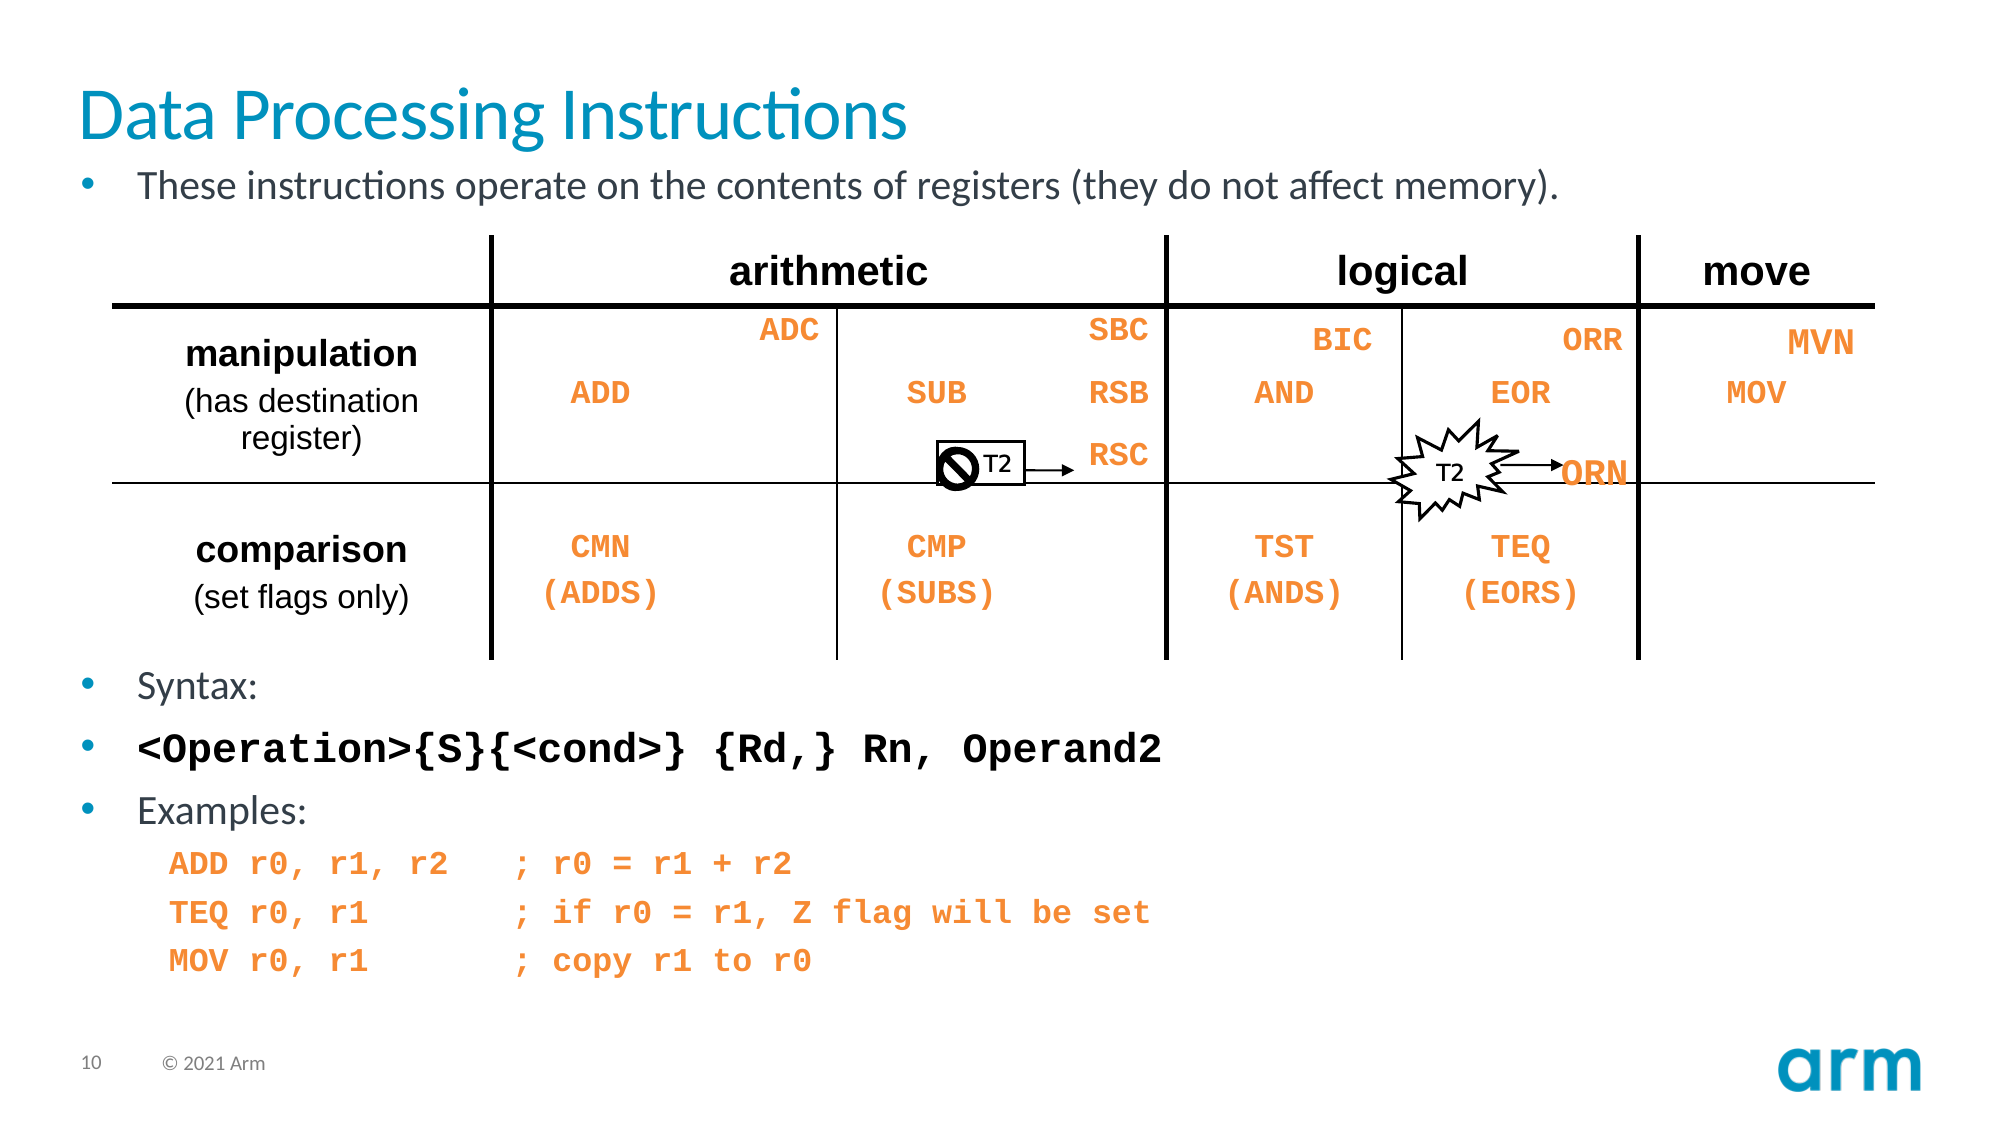

# Data Processing Instructions
These instructions operate on the contents of registers (they do not affect memory).

Syntax:
<Operation>{S}{<cond>} {Rd,} Rn, Operand2
Examples:
ADD r0, r1, r2	; r0 = r1 + r2
TEQ r0, r1	; if r0 = r1, Z flag will be set
MOV r0, r1	; copy r1 to r0
|  | arithmetic |  |  |  | logical |  | move |
| --- | --- | --- | --- | --- | --- | --- | --- |
| manipulation (has destination register) | ADD | ADC | SUB | SBC RSB RSC | AND | EOR | MOV |
| comparison (set flags only) | CMN (ADDS) |  | CMP (SUBS) |  | TST (ANDS) | TEQ (EORS) |  |
BIC
ORR
MVN
T2
T2
ORN